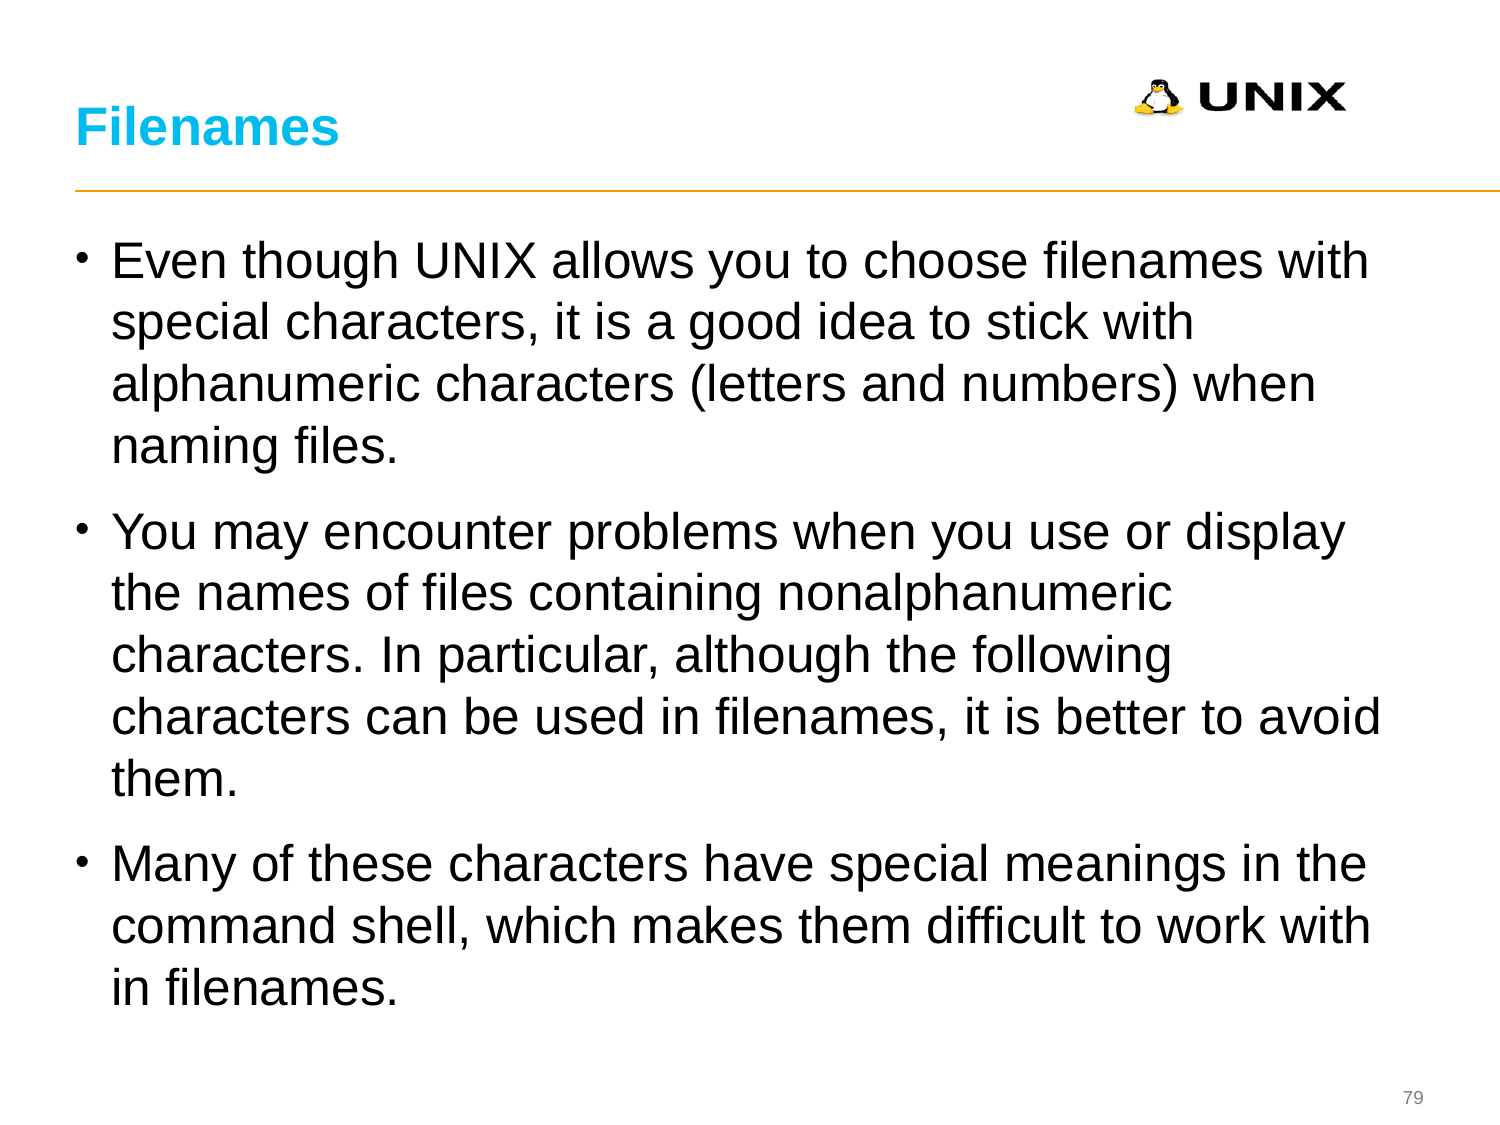

# Filenames
Even though UNIX allows you to choose filenames with special characters, it is a good idea to stick with alphanumeric characters (letters and numbers) when naming files.
You may encounter problems when you use or display the names of files containing nonalphanumeric characters. In particular, although the following characters can be used in filenames, it is better to avoid them.
Many of these characters have special meanings in the command shell, which makes them difficult to work with in filenames.